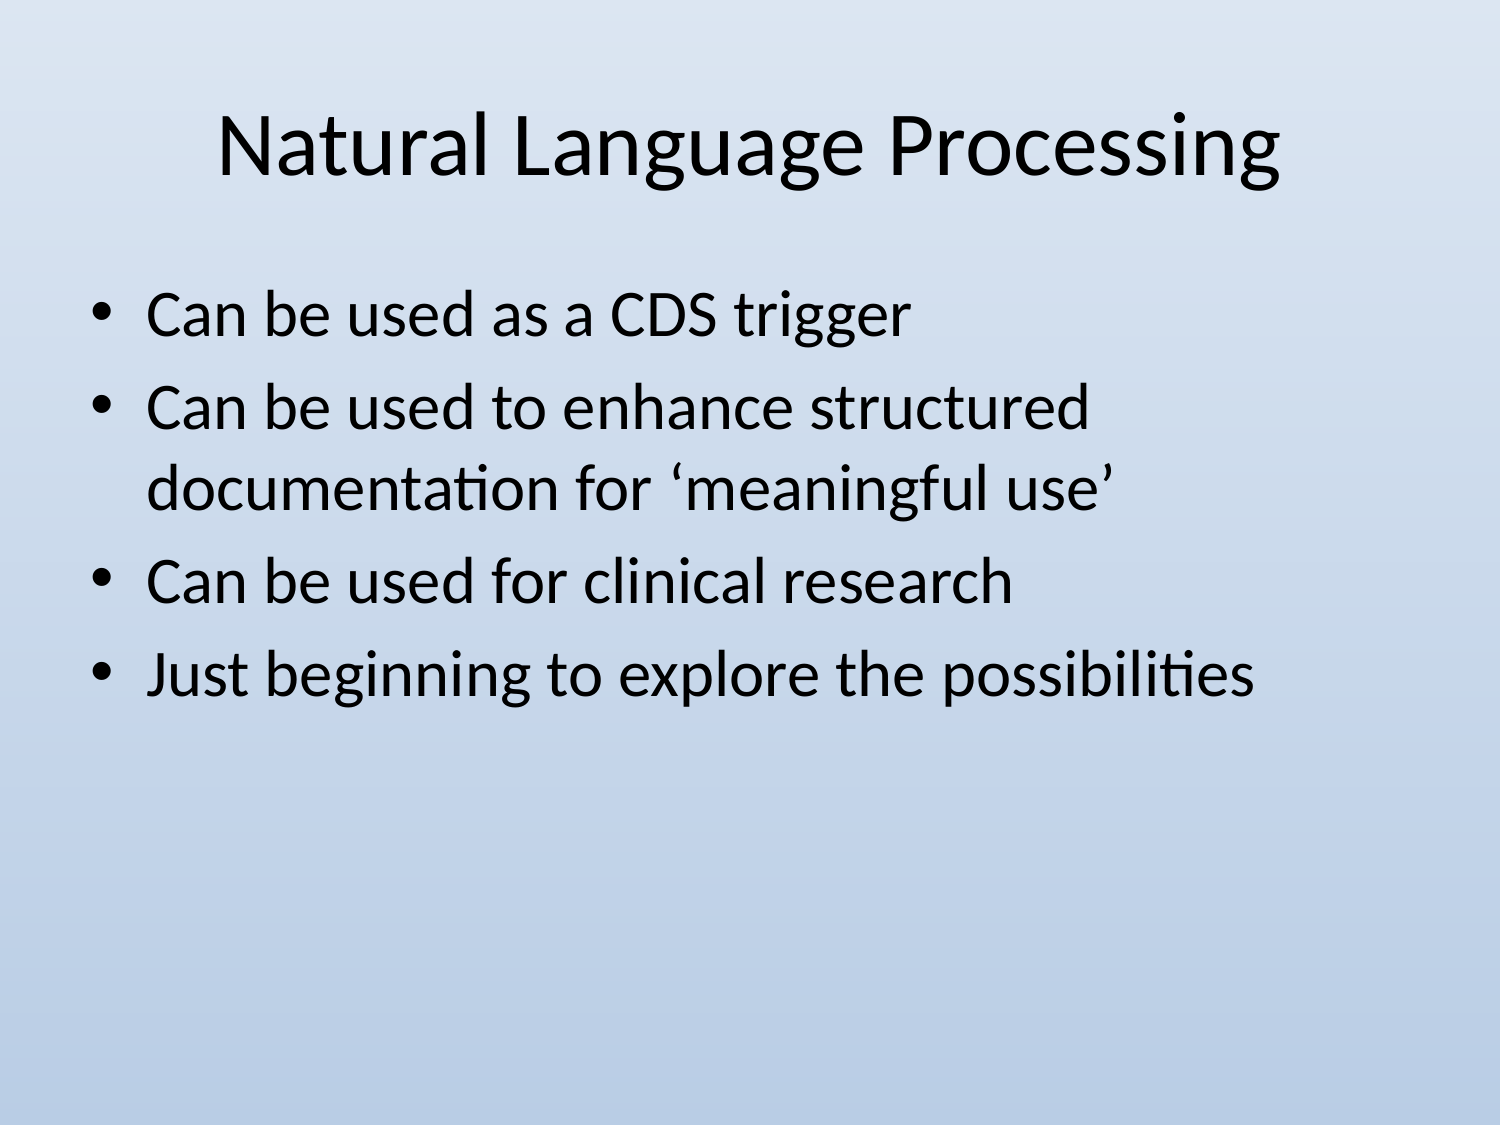

# Natural Language Processing
Can be used as a CDS trigger
Can be used to enhance structured documentation for ‘meaningful use’
Can be used for clinical research
Just beginning to explore the possibilities